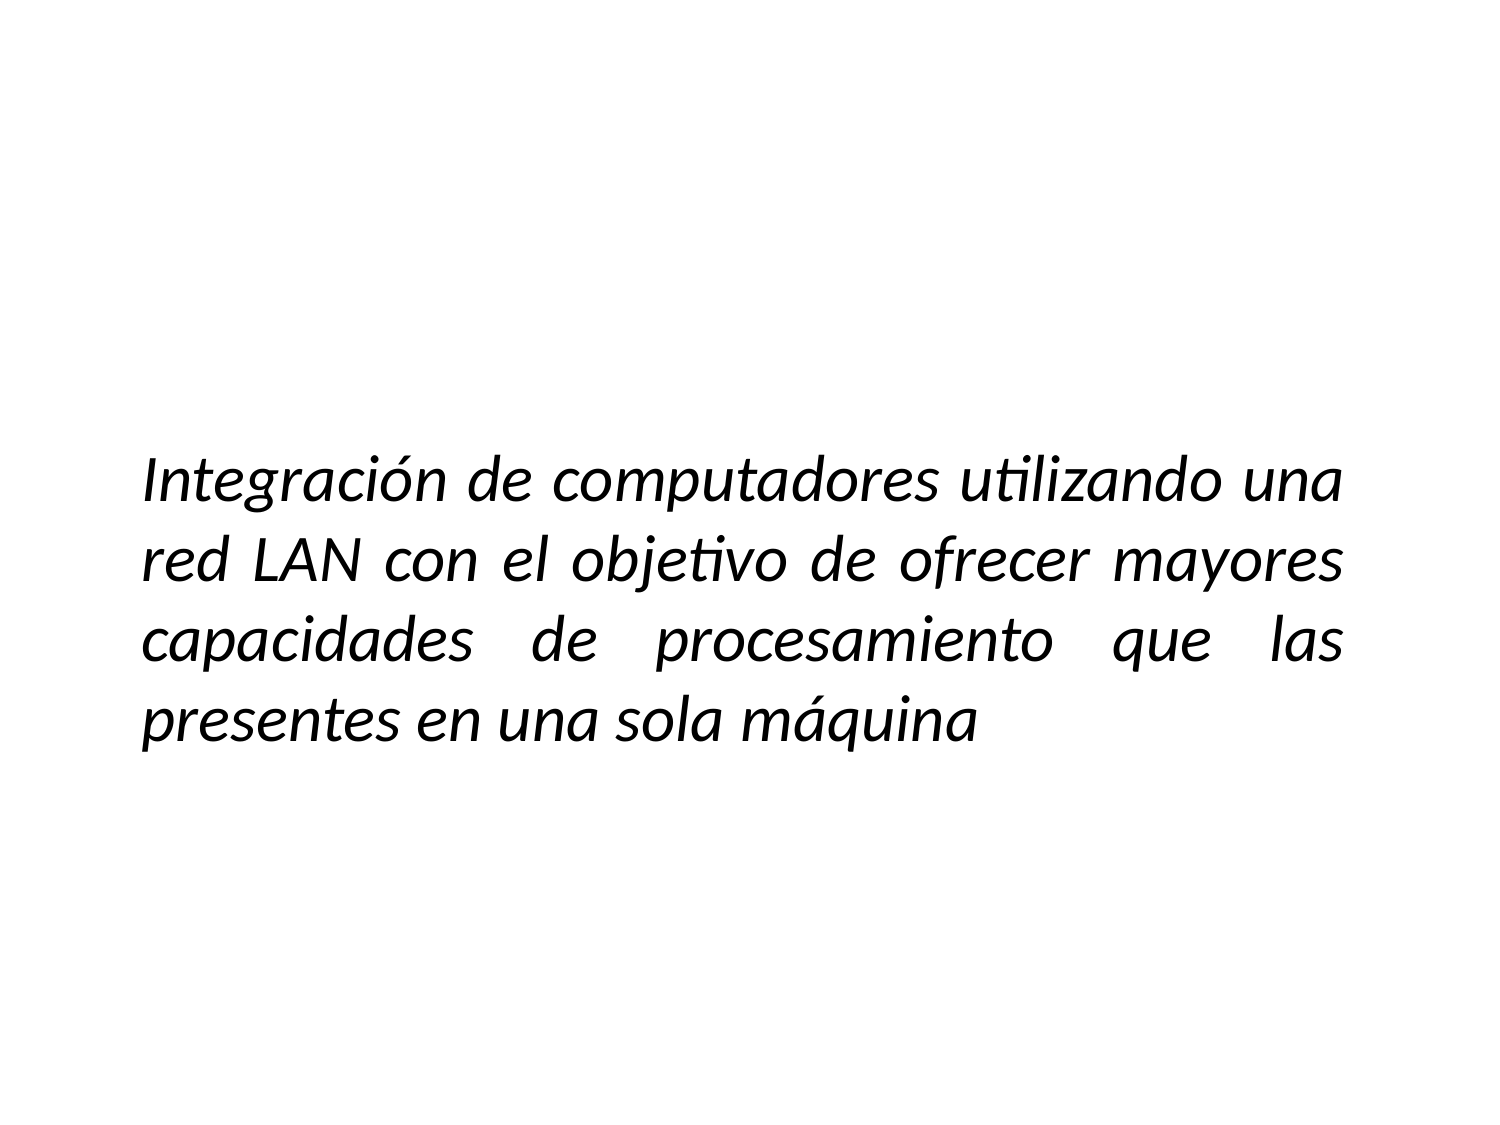

Integración de computadores utilizando una red LAN con el objetivo de ofrecer mayores capacidades de procesamiento que las presentes en una sola máquina